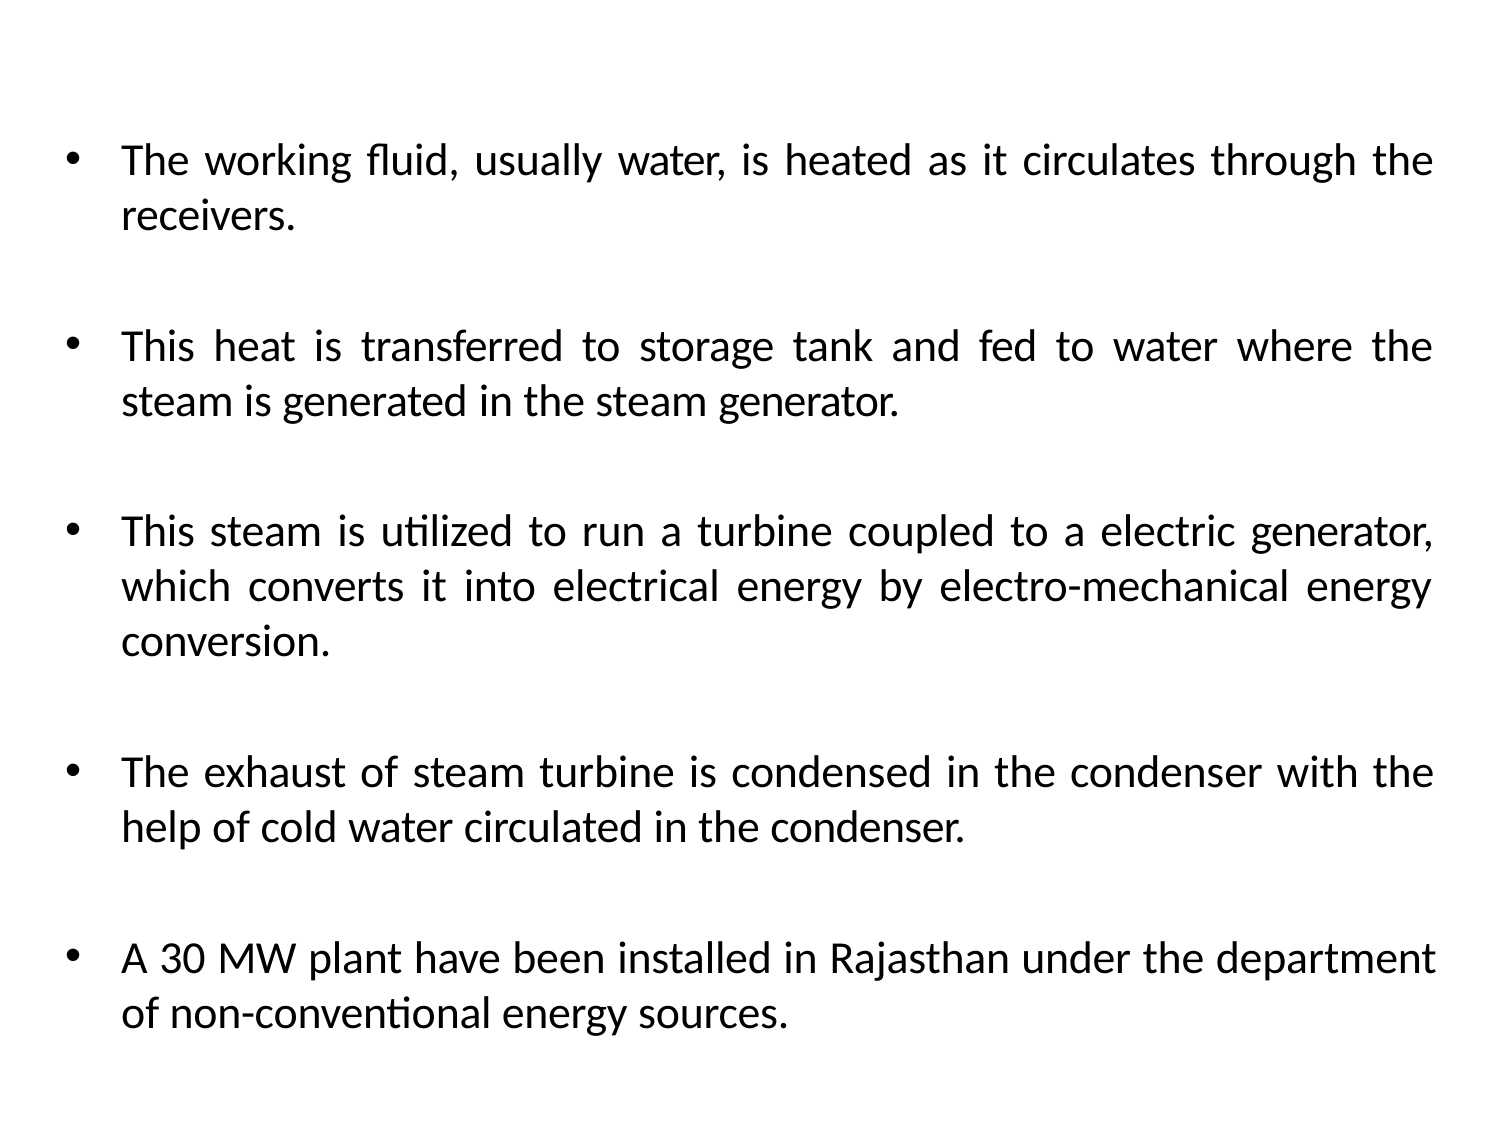

The working fluid, usually water, is heated as it circulates through the  receivers.

This heat is transferred to storage tank and fed to water where the
steam is generated in the steam generator.

This steam is utilized to run a turbine coupled to a electric generator,  which converts it into electrical energy by electro-mechanical energy  conversion.

The exhaust of steam turbine is condensed in the condenser with the  help of cold water circulated in the condenser.

A 30 MW plant have been installed in Rajasthan under the department  of non-conventional energy sources.